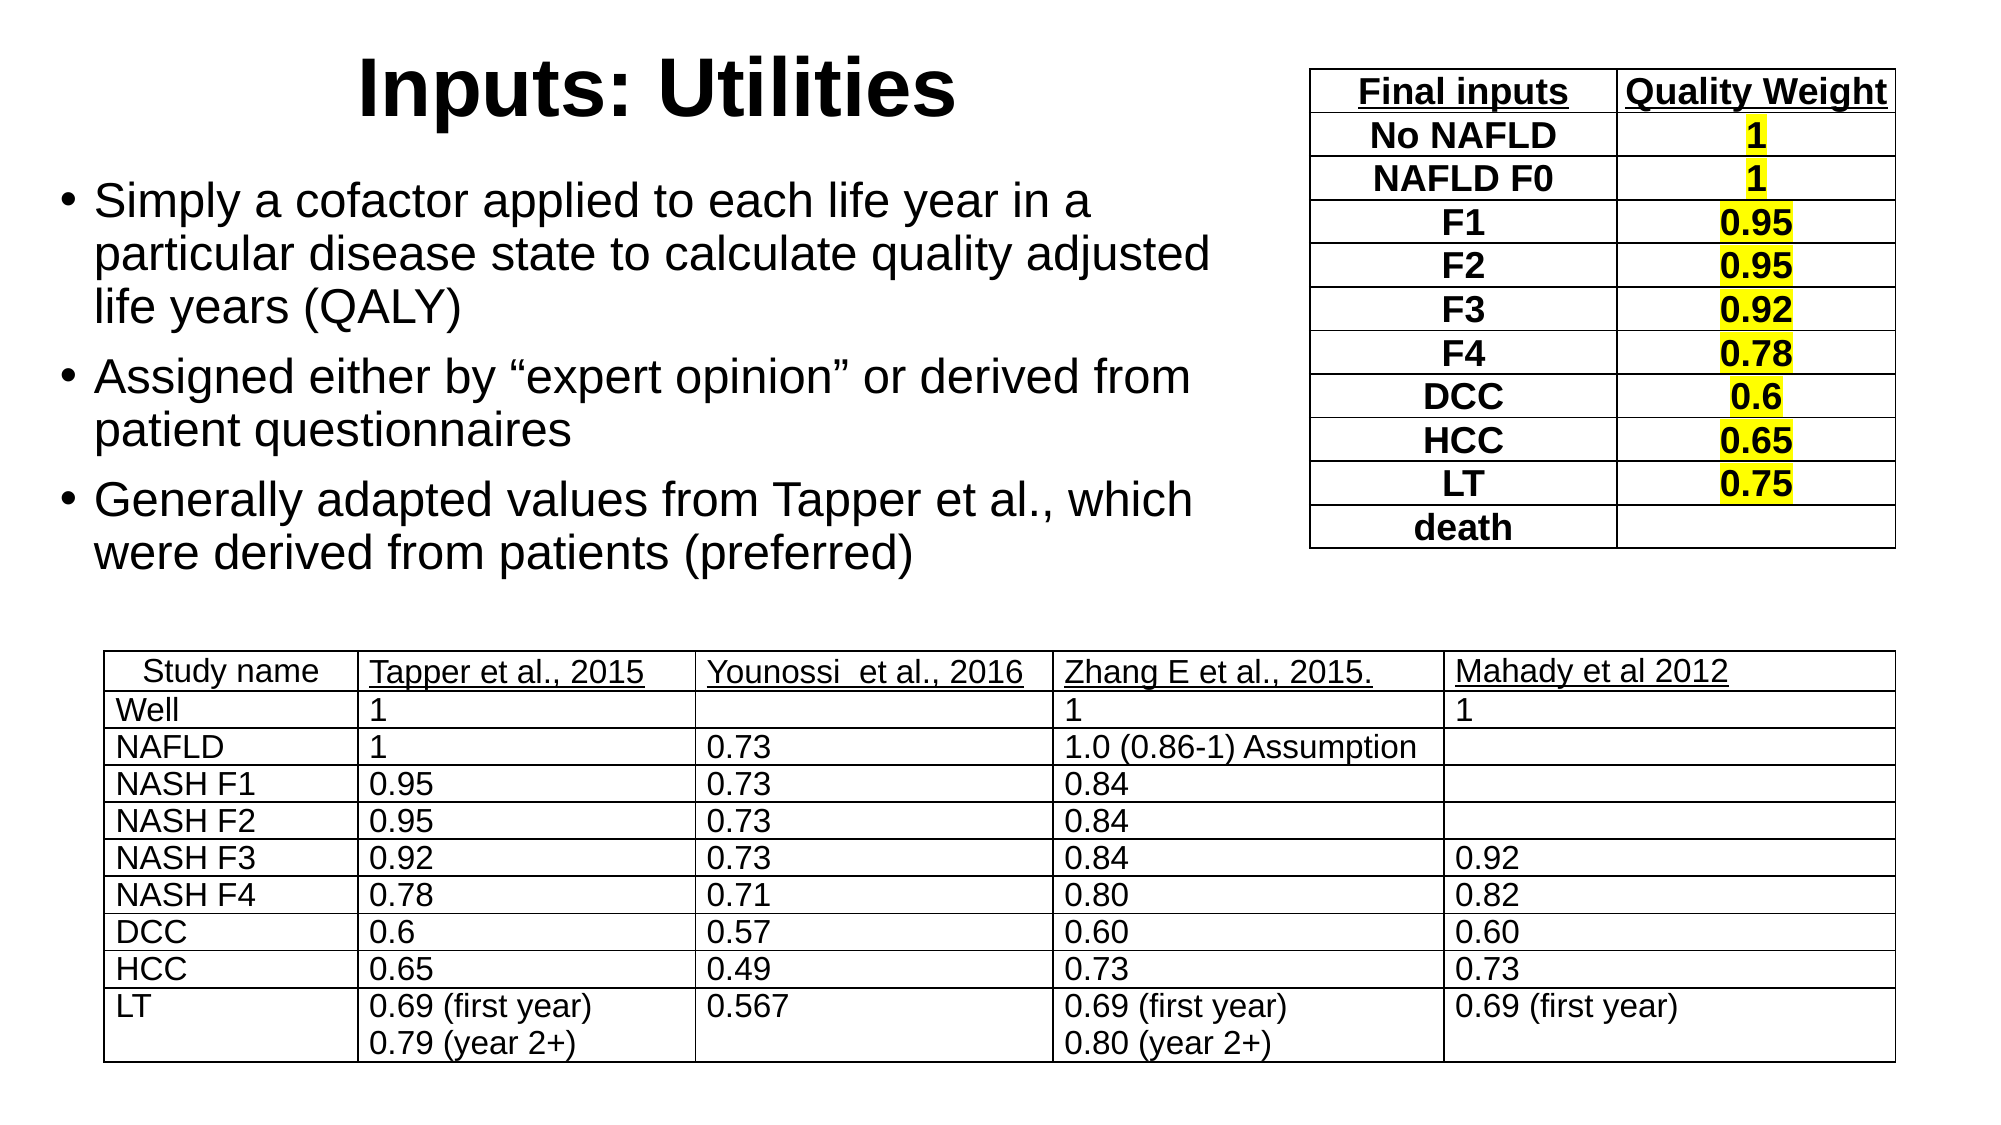

# Inputs: Utilities
| Final inputs | Quality Weight |
| --- | --- |
| No NAFLD | 1 |
| NAFLD F0 | 1 |
| F1 | 0.95 |
| F2 | 0.95 |
| F3 | 0.92 |
| F4 | 0.78 |
| DCC | 0.6 |
| HCC | 0.65 |
| LT | 0.75 |
| death |  |
Simply a cofactor applied to each life year in a particular disease state to calculate quality adjusted life years (QALY)
Assigned either by “expert opinion” or derived from patient questionnaires
Generally adapted values from Tapper et al., which were derived from patients (preferred)
| Study name | Tapper et al., 2015 | Younossi et al., 2016 | Zhang E et al., 2015. | Mahady et al 2012 |
| --- | --- | --- | --- | --- |
| Well | 1 |  | 1 | 1 |
| NAFLD | 1 | 0.73 | 1.0 (0.86-1) Assumption |  |
| NASH F1 | 0.95 | 0.73 | 0.84 |  |
| NASH F2 | 0.95 | 0.73 | 0.84 |  |
| NASH F3 | 0.92 | 0.73 | 0.84 | 0.92 |
| NASH F4 | 0.78 | 0.71 | 0.80 | 0.82 |
| DCC | 0.6 | 0.57 | 0.60 | 0.60 |
| HCC | 0.65 | 0.49 | 0.73 | 0.73 |
| LT | 0.69 (first year) 0.79 (year 2+) | 0.567 | 0.69 (first year) 0.80 (year 2+) | 0.69 (first year) |